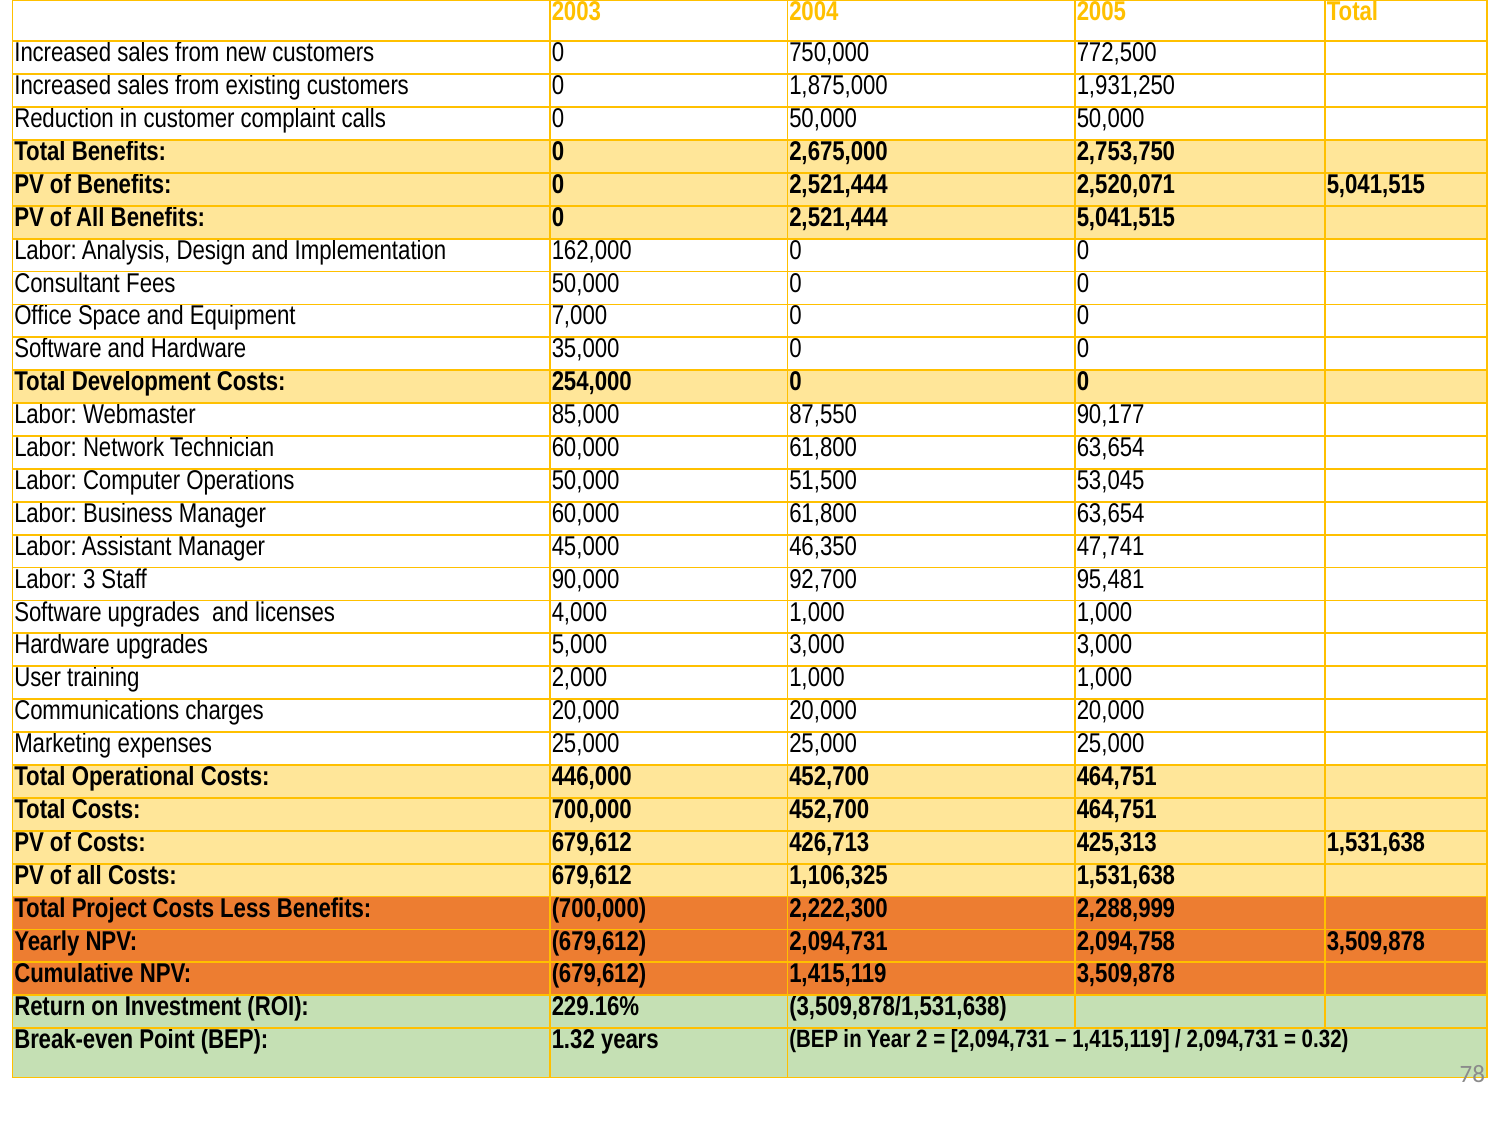

|  | 2003 | 2004 | 2005 | Total |
| --- | --- | --- | --- | --- |
| Increased sales from new customers | 0 | 750,000 | 772,500 |  |
| Increased sales from existing customers | 0 | 1,875,000 | 1,931,250 |  |
| Reduction in customer complaint calls | 0 | 50,000 | 50,000 |  |
| Total Benefits: | 0 | 2,675,000 | 2,753,750 |  |
| PV of Benefits: | 0 | 2,521,444 | 2,520,071 | 5,041,515 |
| PV of All Benefits: | 0 | 2,521,444 | 5,041,515 |  |
| Labor: Analysis, Design and Implementation | 162,000 | 0 | 0 |  |
| Consultant Fees | 50,000 | 0 | 0 |  |
| Office Space and Equipment | 7,000 | 0 | 0 |  |
| Software and Hardware | 35,000 | 0 | 0 |  |
| Total Development Costs: | 254,000 | 0 | 0 |  |
| Labor: Webmaster | 85,000 | 87,550 | 90,177 |  |
| Labor: Network Technician | 60,000 | 61,800 | 63,654 |  |
| Labor: Computer Operations | 50,000 | 51,500 | 53,045 |  |
| Labor: Business Manager | 60,000 | 61,800 | 63,654 |  |
| Labor: Assistant Manager | 45,000 | 46,350 | 47,741 |  |
| Labor: 3 Staff | 90,000 | 92,700 | 95,481 |  |
| Software upgrades and licenses | 4,000 | 1,000 | 1,000 |  |
| Hardware upgrades | 5,000 | 3,000 | 3,000 |  |
| User training | 2,000 | 1,000 | 1,000 |  |
| Communications charges | 20,000 | 20,000 | 20,000 |  |
| Marketing expenses | 25,000 | 25,000 | 25,000 |  |
| Total Operational Costs: | 446,000 | 452,700 | 464,751 |  |
| Total Costs: | 700,000 | 452,700 | 464,751 |  |
| PV of Costs: | 679,612 | 426,713 | 425,313 | 1,531,638 |
| PV of all Costs: | 679,612 | 1,106,325 | 1,531,638 |  |
| Total Project Costs Less Benefits: | (700,000) | 2,222,300 | 2,288,999 |  |
| Yearly NPV: | (679,612) | 2,094,731 | 2,094,758 | 3,509,878 |
| Cumulative NPV: | (679,612) | 1,415,119 | 3,509,878 |  |
| Return on Investment (ROI): | 229.16% | (3,509,878/1,531,638) |  |  |
| Break-even Point (BEP): | 1.32 years | (BEP in Year 2 = [2,094,731 – 1,415,119] / 2,094,731 = 0.32) |  |  |
#

78